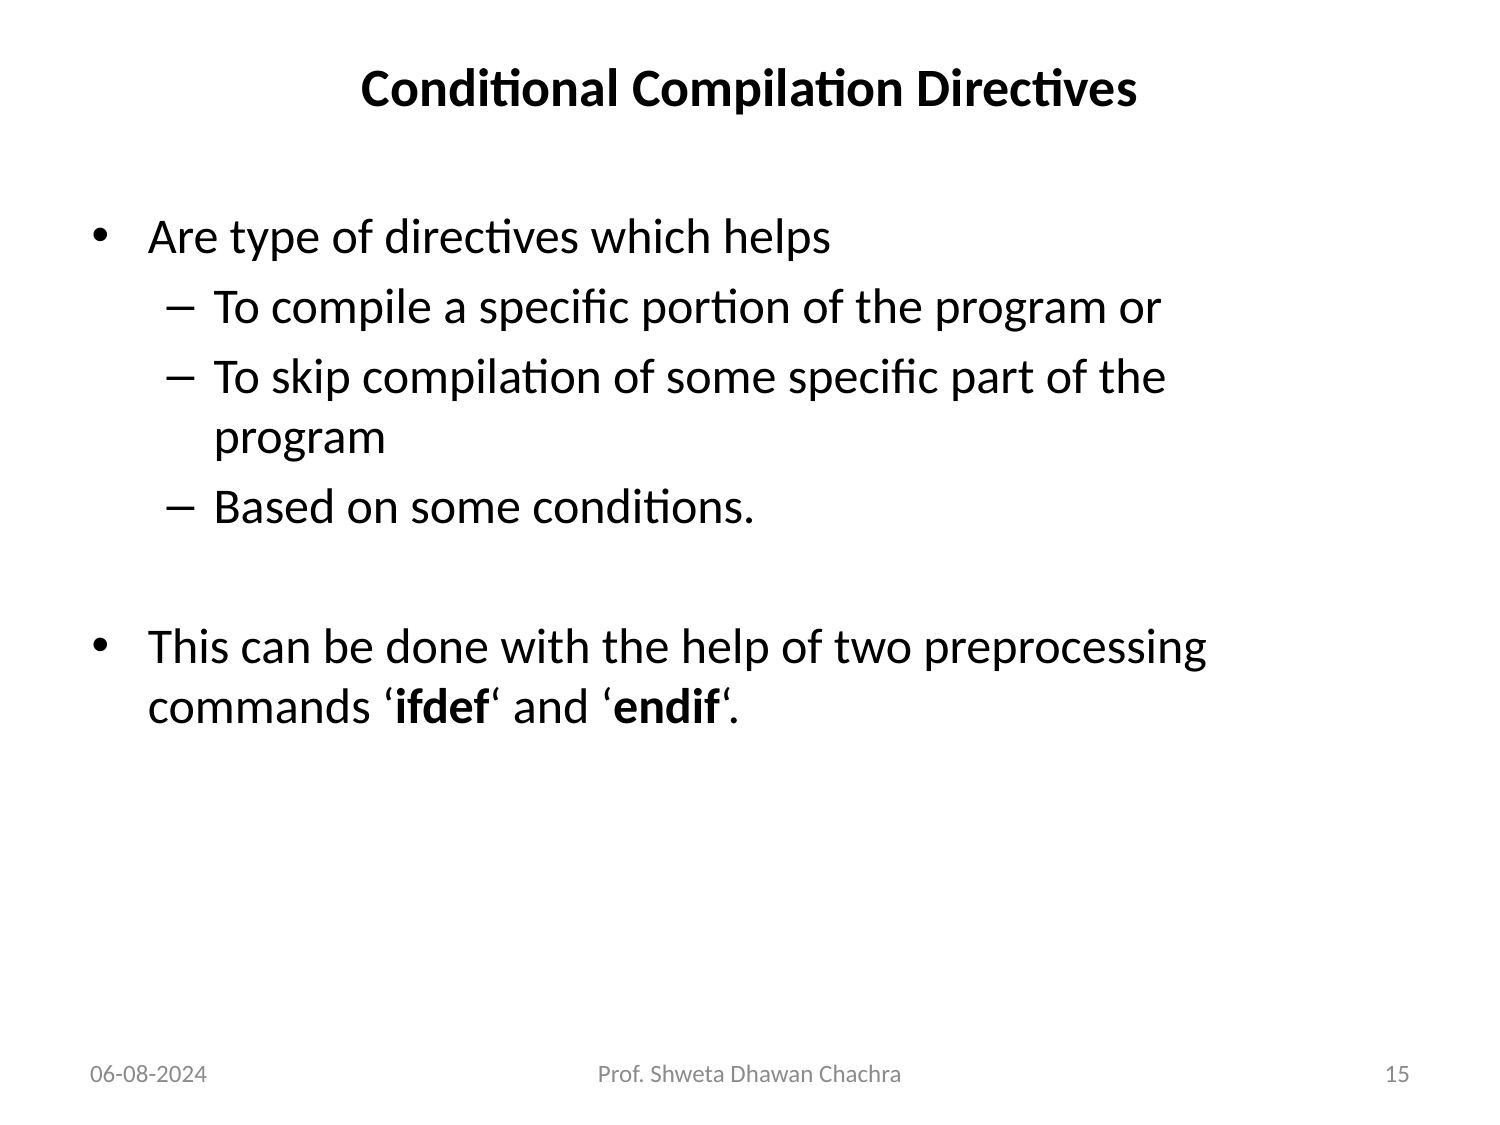

# Conditional Compilation Directives
Are type of directives which helps
To compile a specific portion of the program or
To skip compilation of some specific part of the program
Based on some conditions.

This can be done with the help of two preprocessing commands ‘ifdef‘ and ‘endif‘.
06-08-2024
Prof. Shweta Dhawan Chachra
15